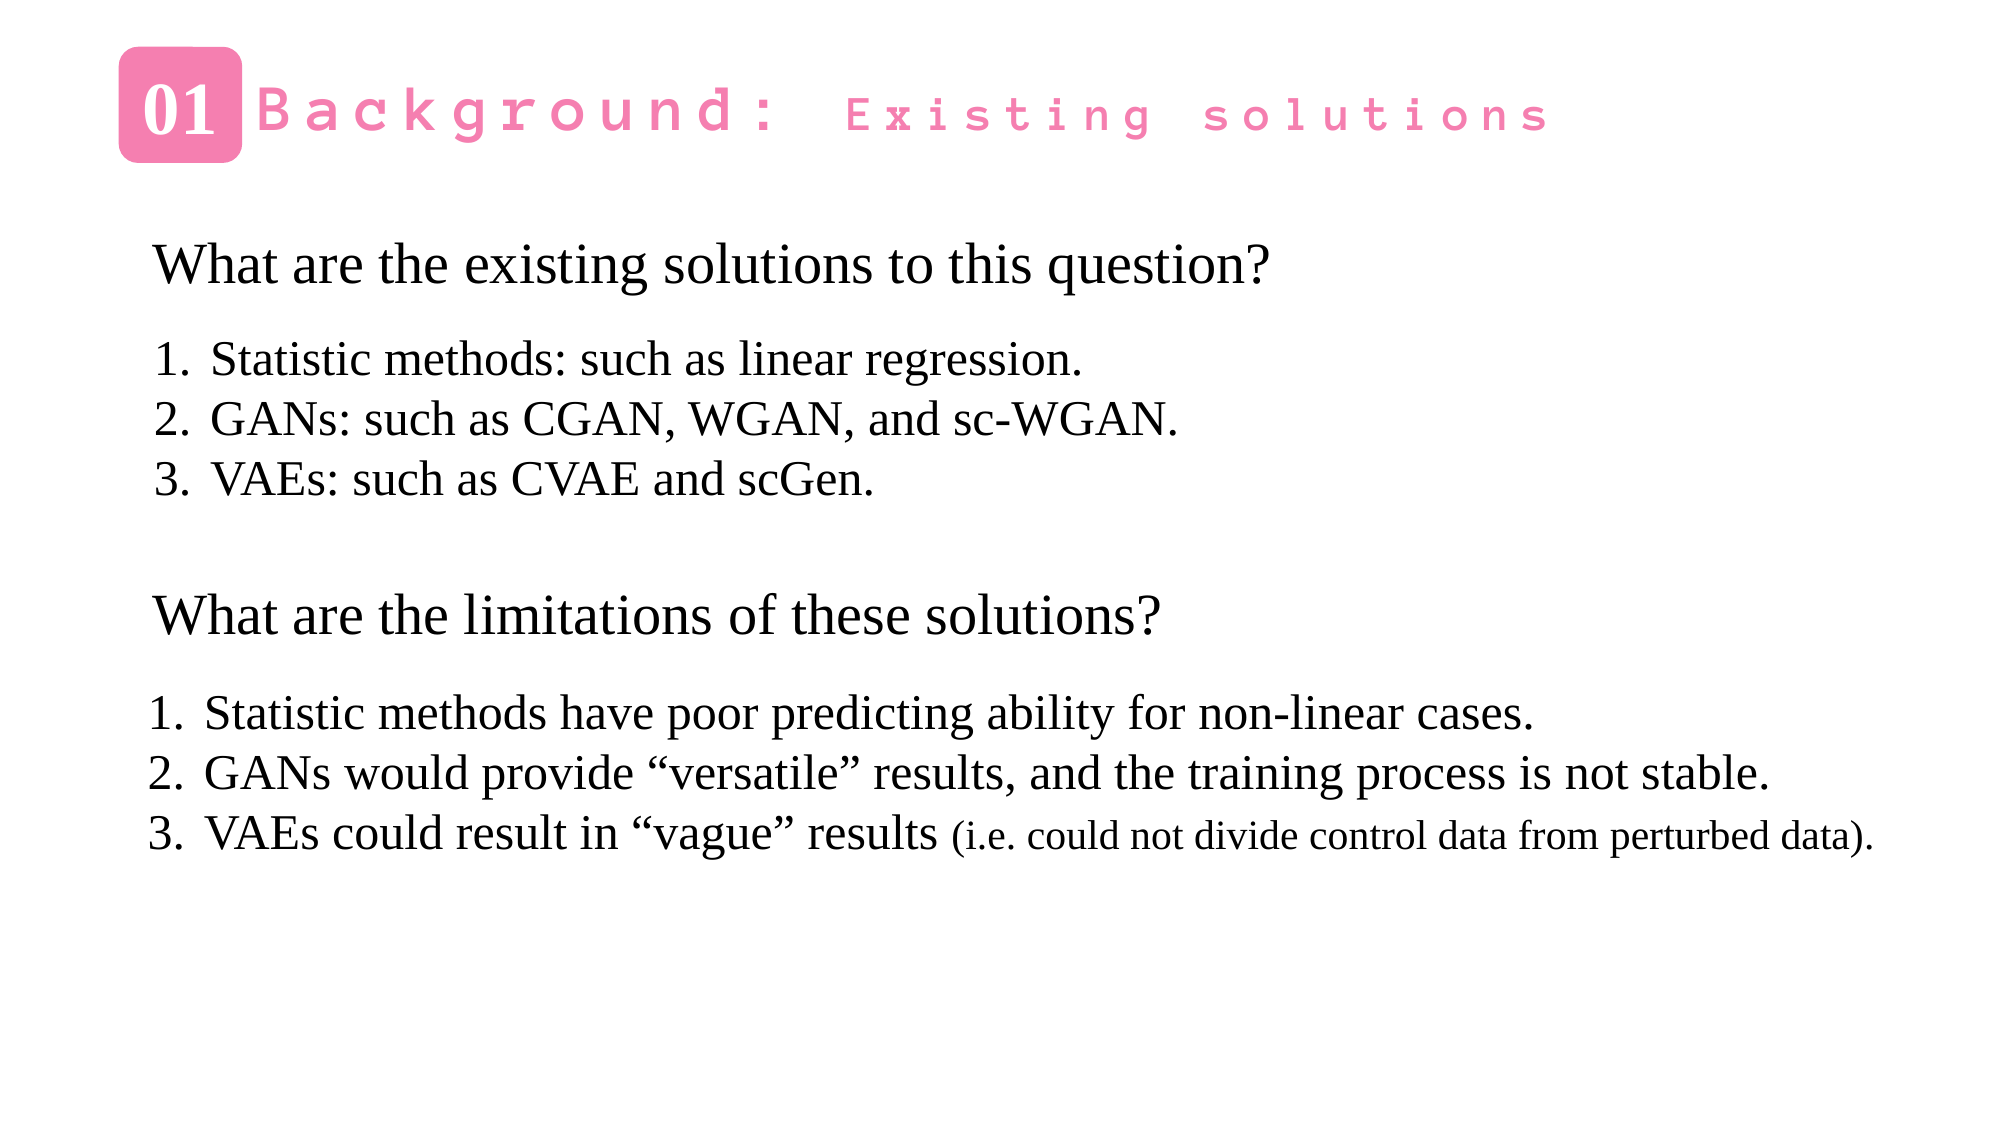

01
Background: Existing solutions
What are the existing solutions to this question?
Statistic methods: such as linear regression.
GANs: such as CGAN, WGAN, and sc-WGAN.
VAEs: such as CVAE and scGen.
What are the limitations of these solutions?
Statistic methods have poor predicting ability for non-linear cases.
GANs would provide “versatile” results, and the training process is not stable.
VAEs could result in “vague” results (i.e. could not divide control data from perturbed data).